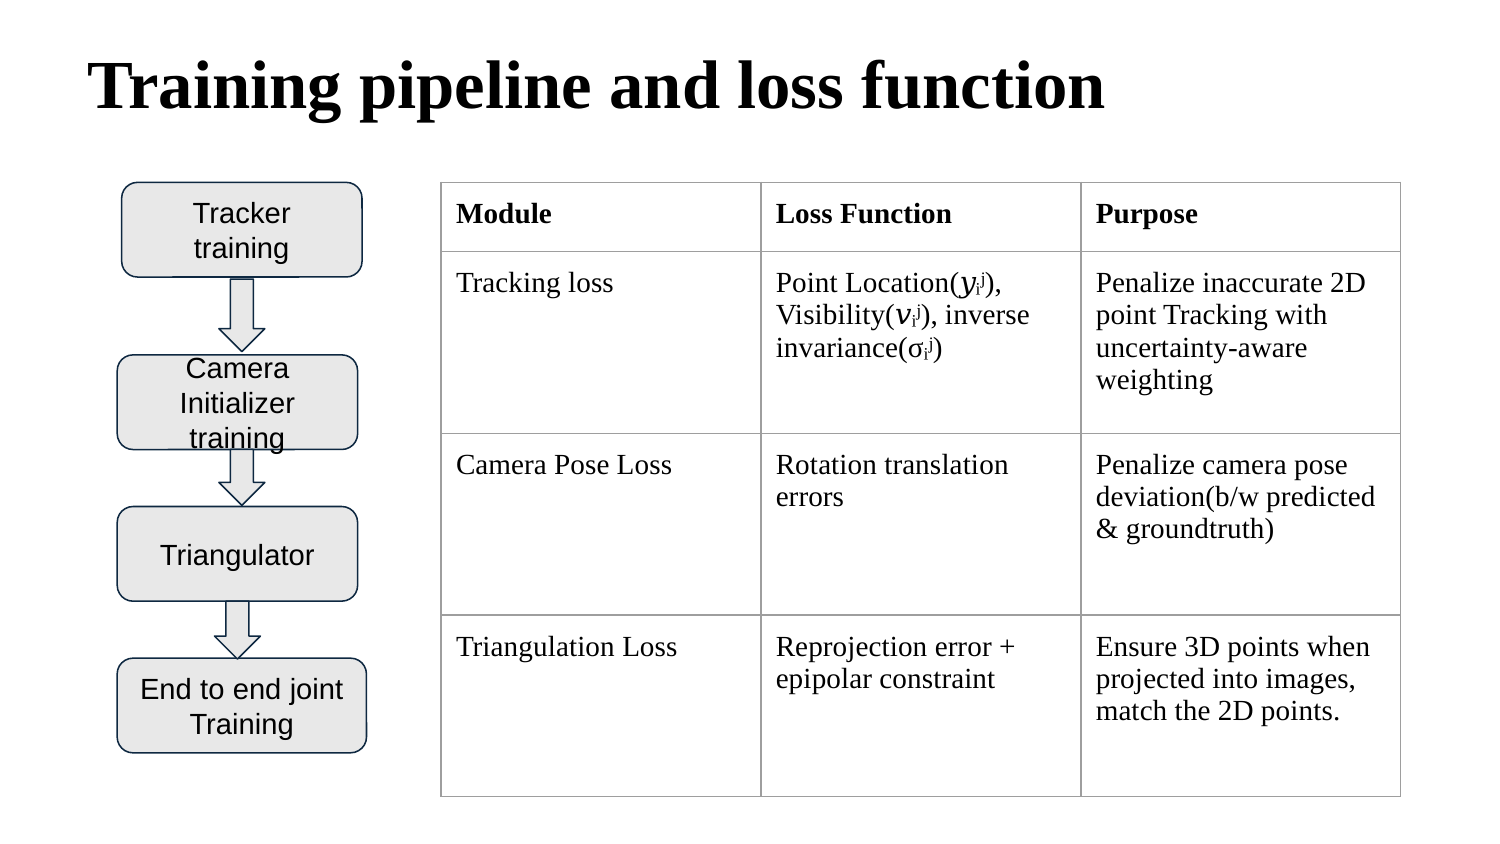

# Training pipeline and loss function
| Module | Loss Function | Purpose |
| --- | --- | --- |
| Tracking loss | Point Location(𝑦ᵢʲ), Visibility(𝑣ᵢʲ), inverse invariance(σᵢʲ) | Penalize inaccurate 2D point Tracking with uncertainty-aware weighting |
| Camera Pose Loss | Rotation translation errors | Penalize camera pose deviation(b/w predicted & groundtruth) |
| Triangulation Loss | Reprojection error + epipolar constraint | Ensure 3D points when projected into images, match the 2D points. |
Tracker training

Camera Initializer training

Triangulator

End to end joint Training